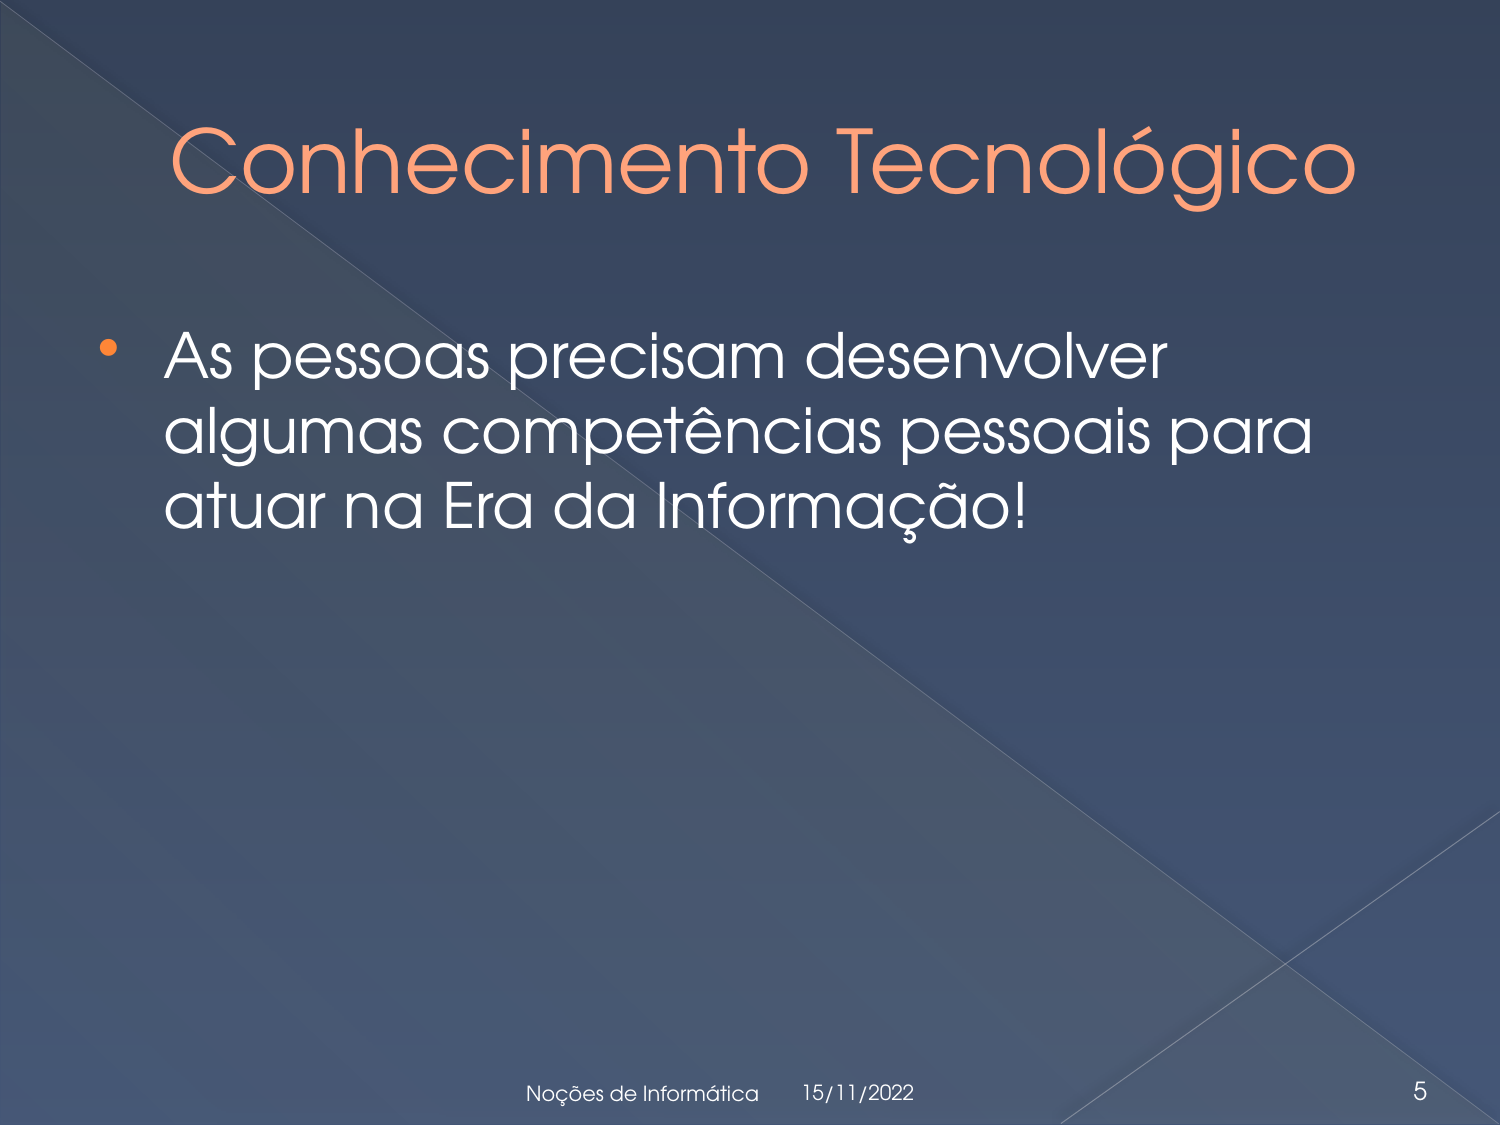

# Conhecimento Tecnológico
As pessoas precisam desenvolver algumas competências pessoais para atuar na Era da Informação!
15/11/2022
Noções de Informática
5